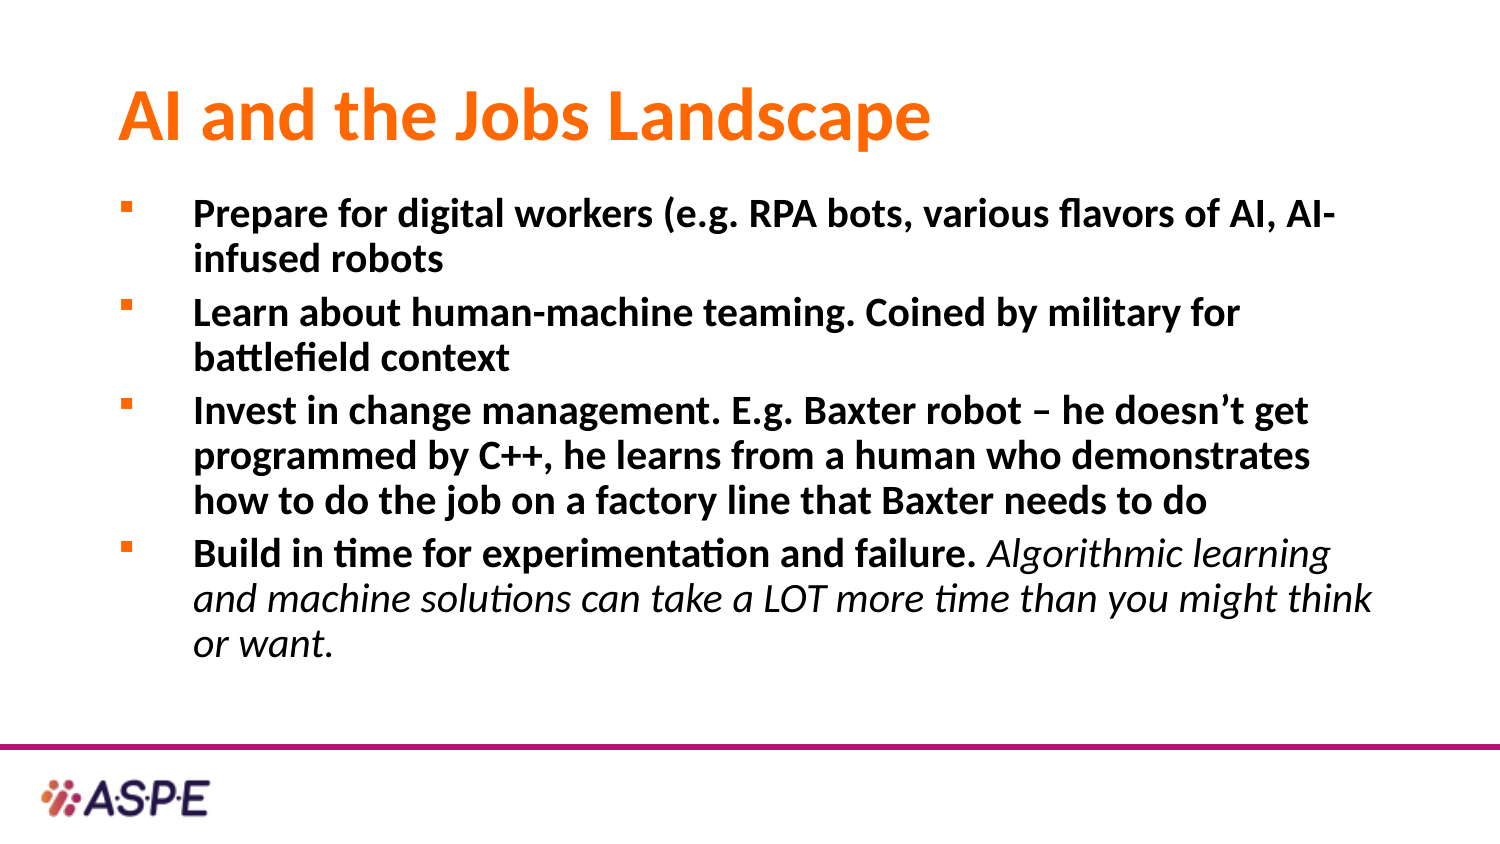

# AI and the Jobs Landscape
Prepare for digital workers (e.g. RPA bots, various flavors of AI, AI-infused robots
Learn about human-machine teaming. Coined by military for battlefield context
Invest in change management. E.g. Baxter robot – he doesn’t get programmed by C++, he learns from a human who demonstrates how to do the job on a factory line that Baxter needs to do
Build in time for experimentation and failure. Algorithmic learning and machine solutions can take a LOT more time than you might think or want.